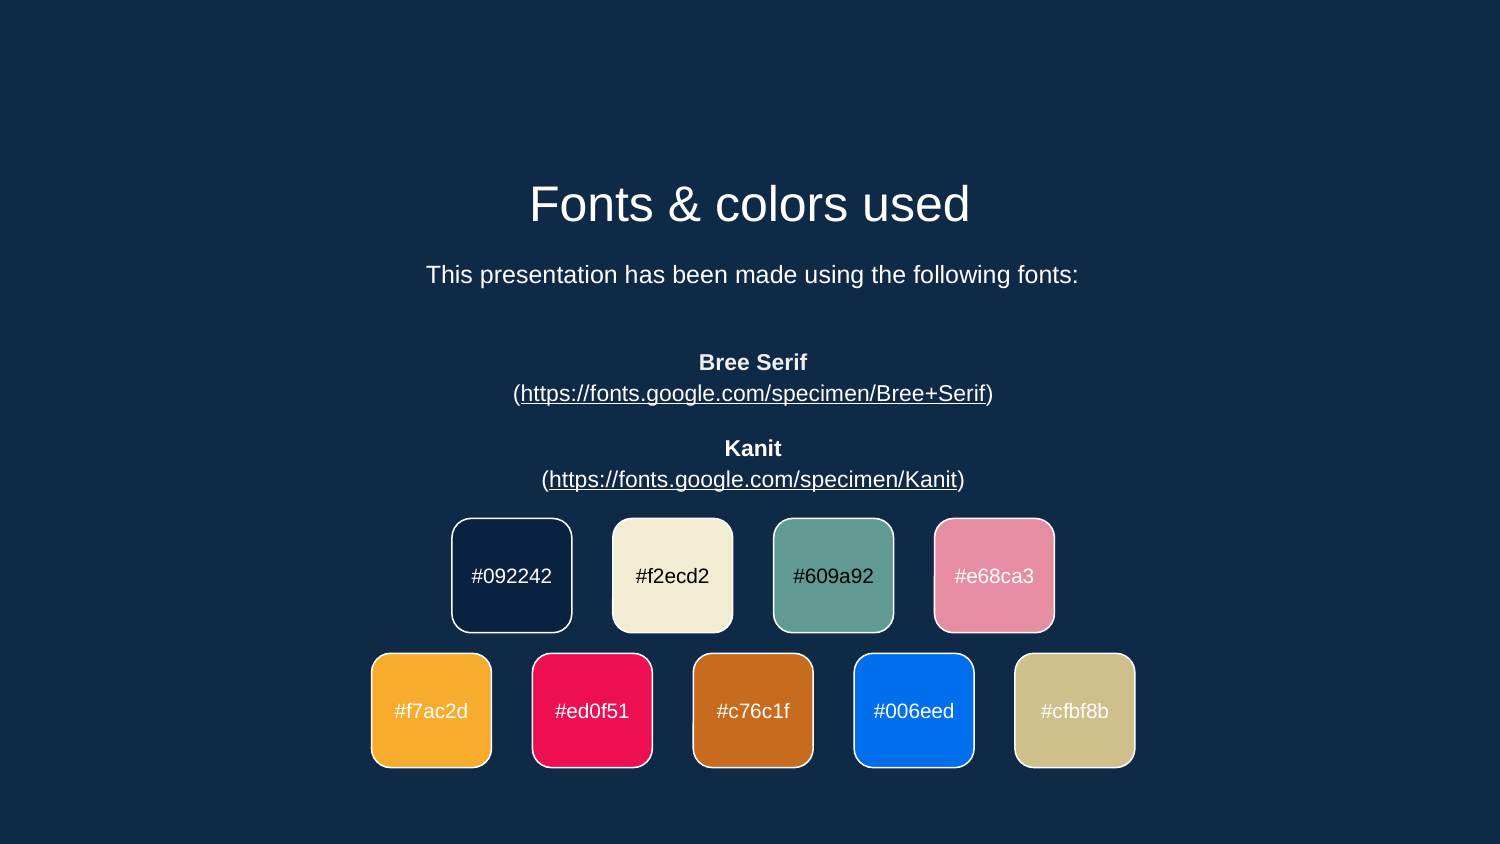

Fonts & colors used
This presentation has been made using the following fonts:

Bree Serif
(https://fonts.google.com/specimen/Bree+Serif)

Kanit
(https://fonts.google.com/specimen/Kanit)

#092242
#f2ecd2
#609a92
#e68ca3

#f7ac2d
#ed0f51
#c76c1f
#006eed
#cfbf8b